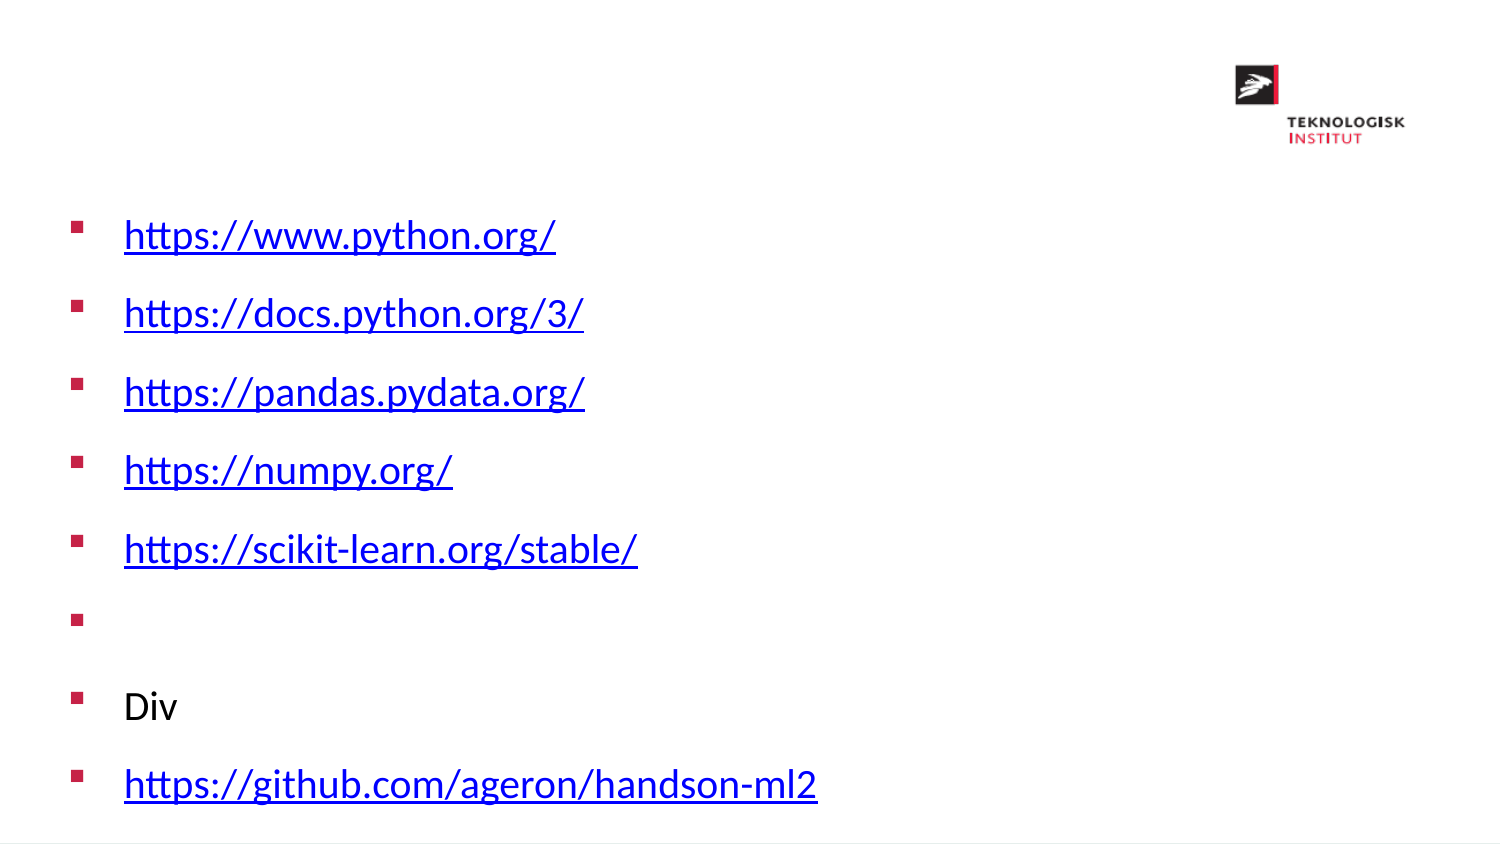

https://www.python.org/
https://docs.python.org/3/
https://pandas.pydata.org/
https://numpy.org/
https://scikit-learn.org/stable/

Div
https://github.com/ageron/handson-ml2